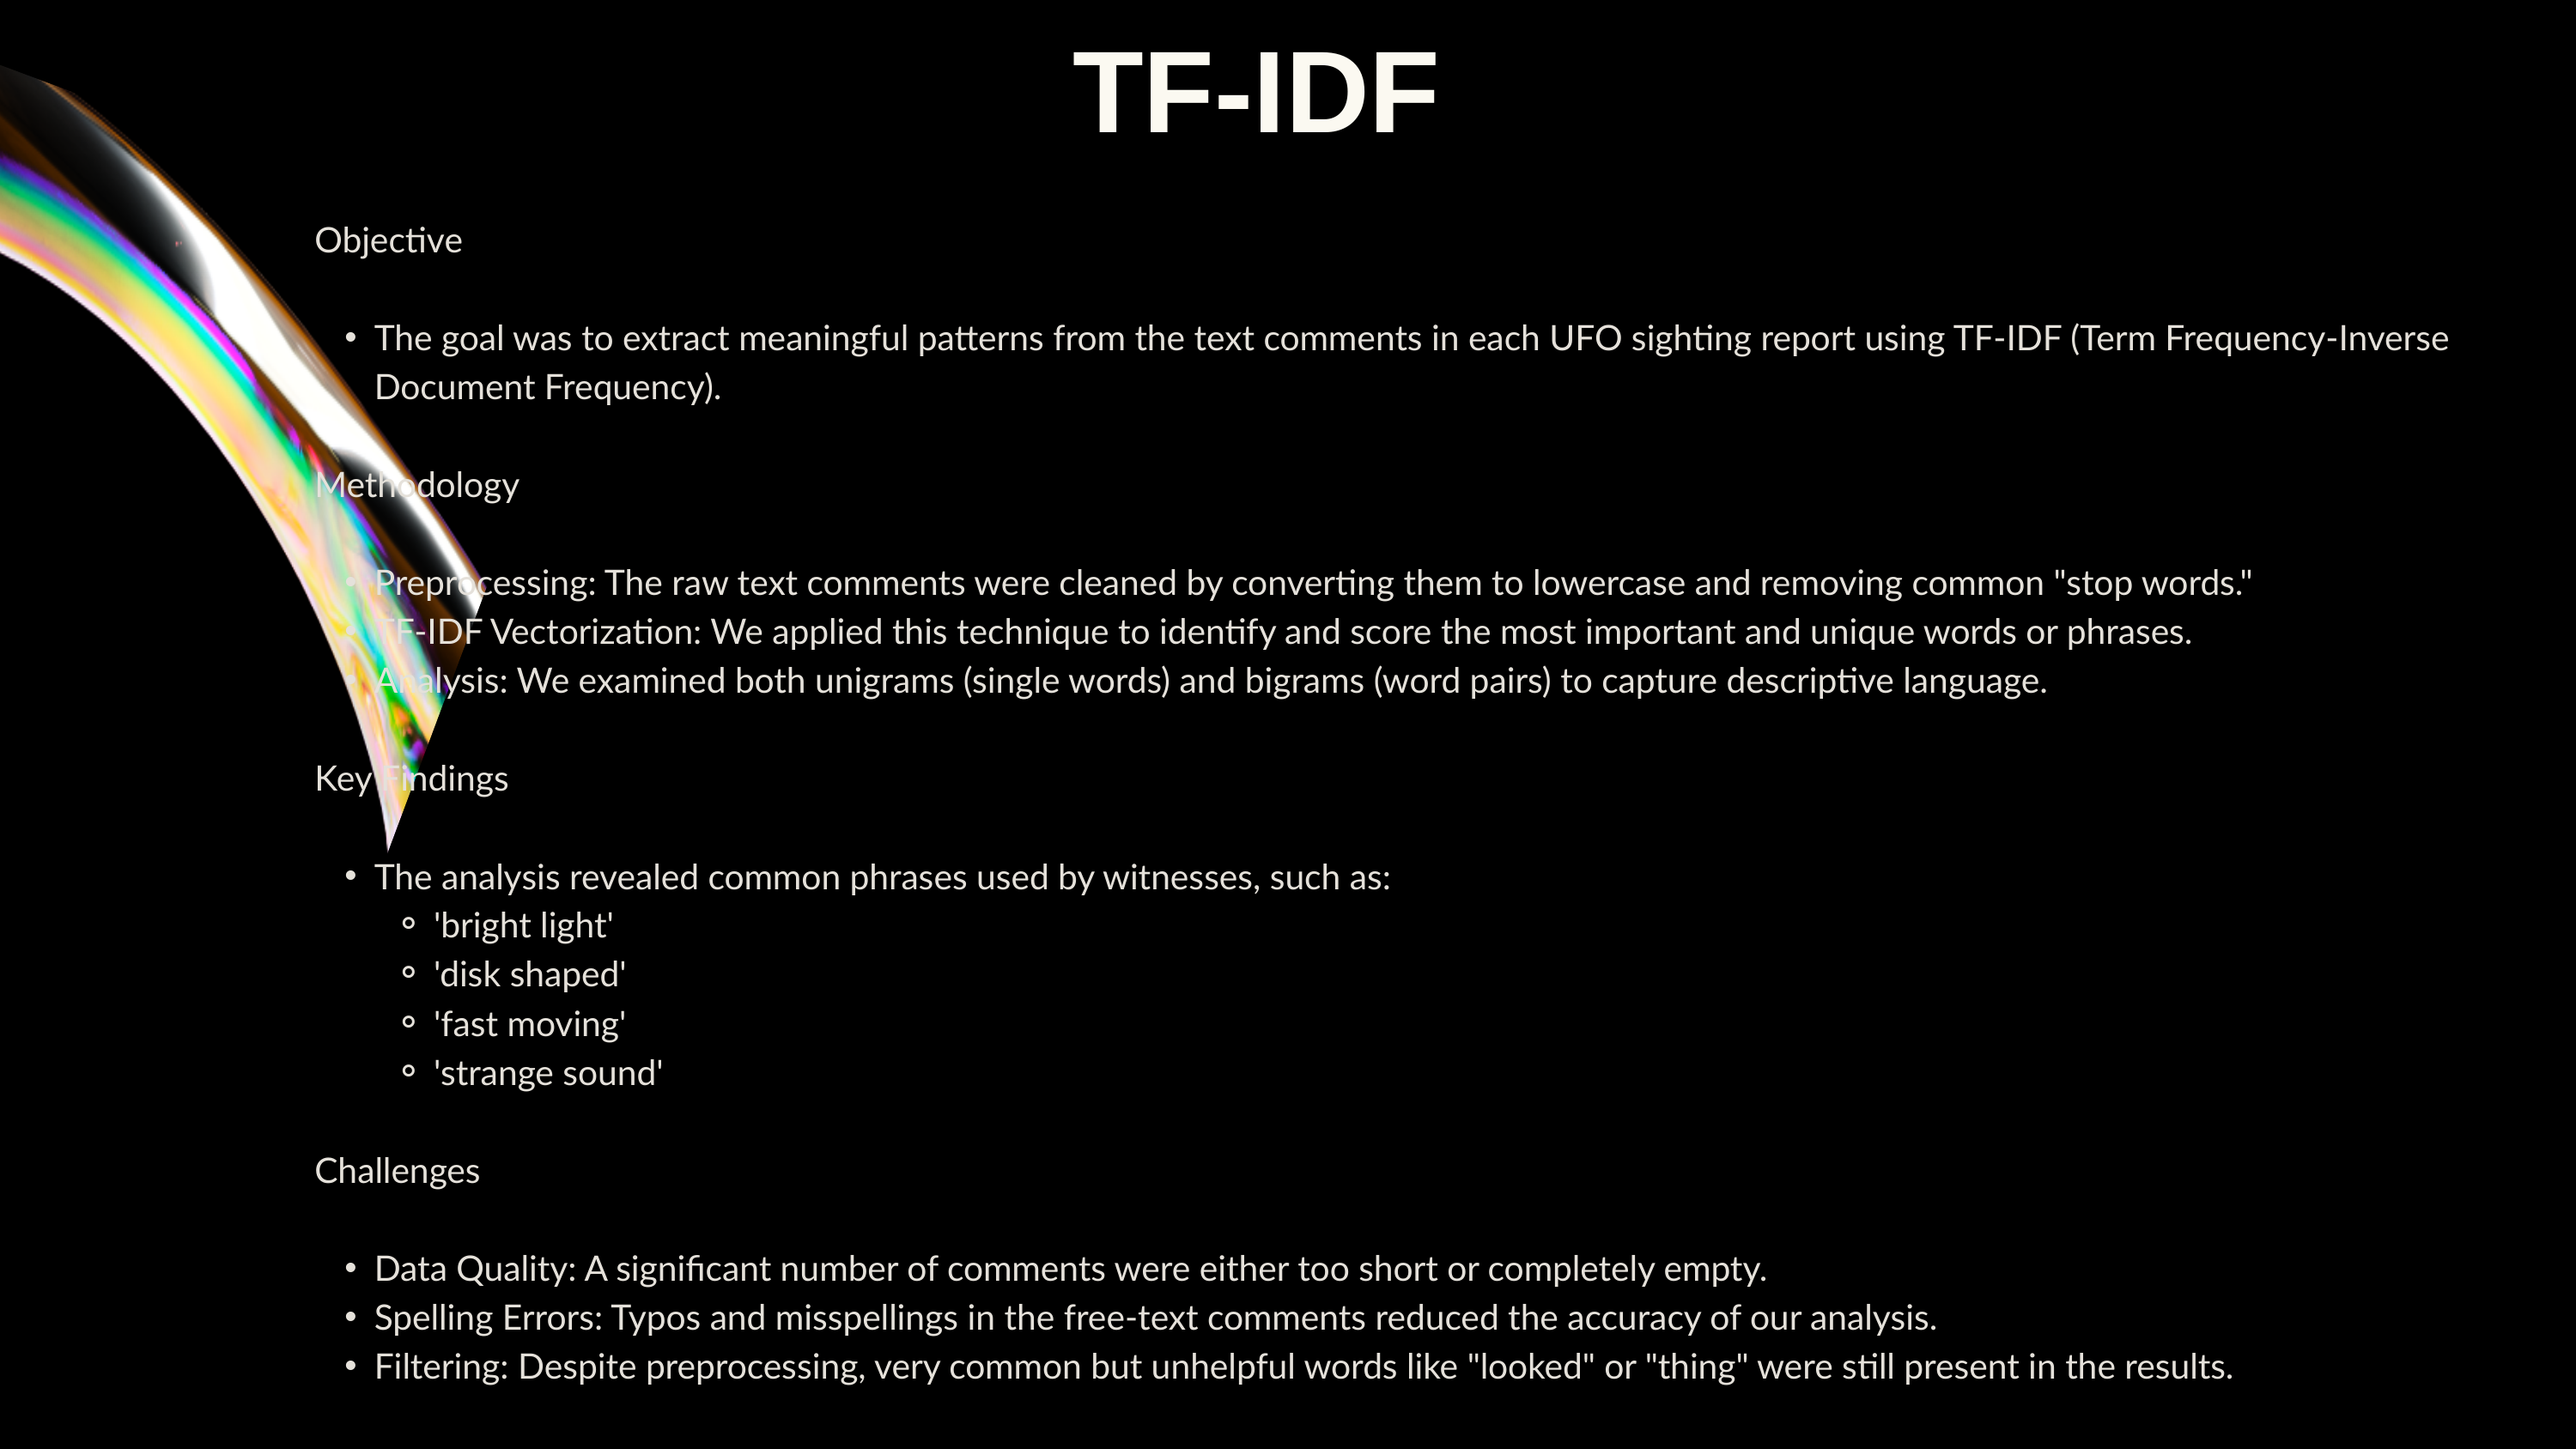

TF-IDF

Objective

The goal was to extract meaningful patterns from the text comments in each UFO sighting report using TF-IDF (Term Frequency-Inverse Document Frequency).

Methodology

Preprocessing: The raw text comments were cleaned by converting them to lowercase and removing common "stop words."
TF-IDF Vectorization: We applied this technique to identify and score the most important and unique words or phrases.
Analysis: We examined both unigrams (single words) and bigrams (word pairs) to capture descriptive language.

Key Findings

The analysis revealed common phrases used by witnesses, such as:
'bright light'
'disk shaped'
'fast moving'
'strange sound'

Challenges

Data Quality: A significant number of comments were either too short or completely empty.
Spelling Errors: Typos and misspellings in the free-text comments reduced the accuracy of our analysis.
Filtering: Despite preprocessing, very common but unhelpful words like "looked" or "thing" were still present in the results.